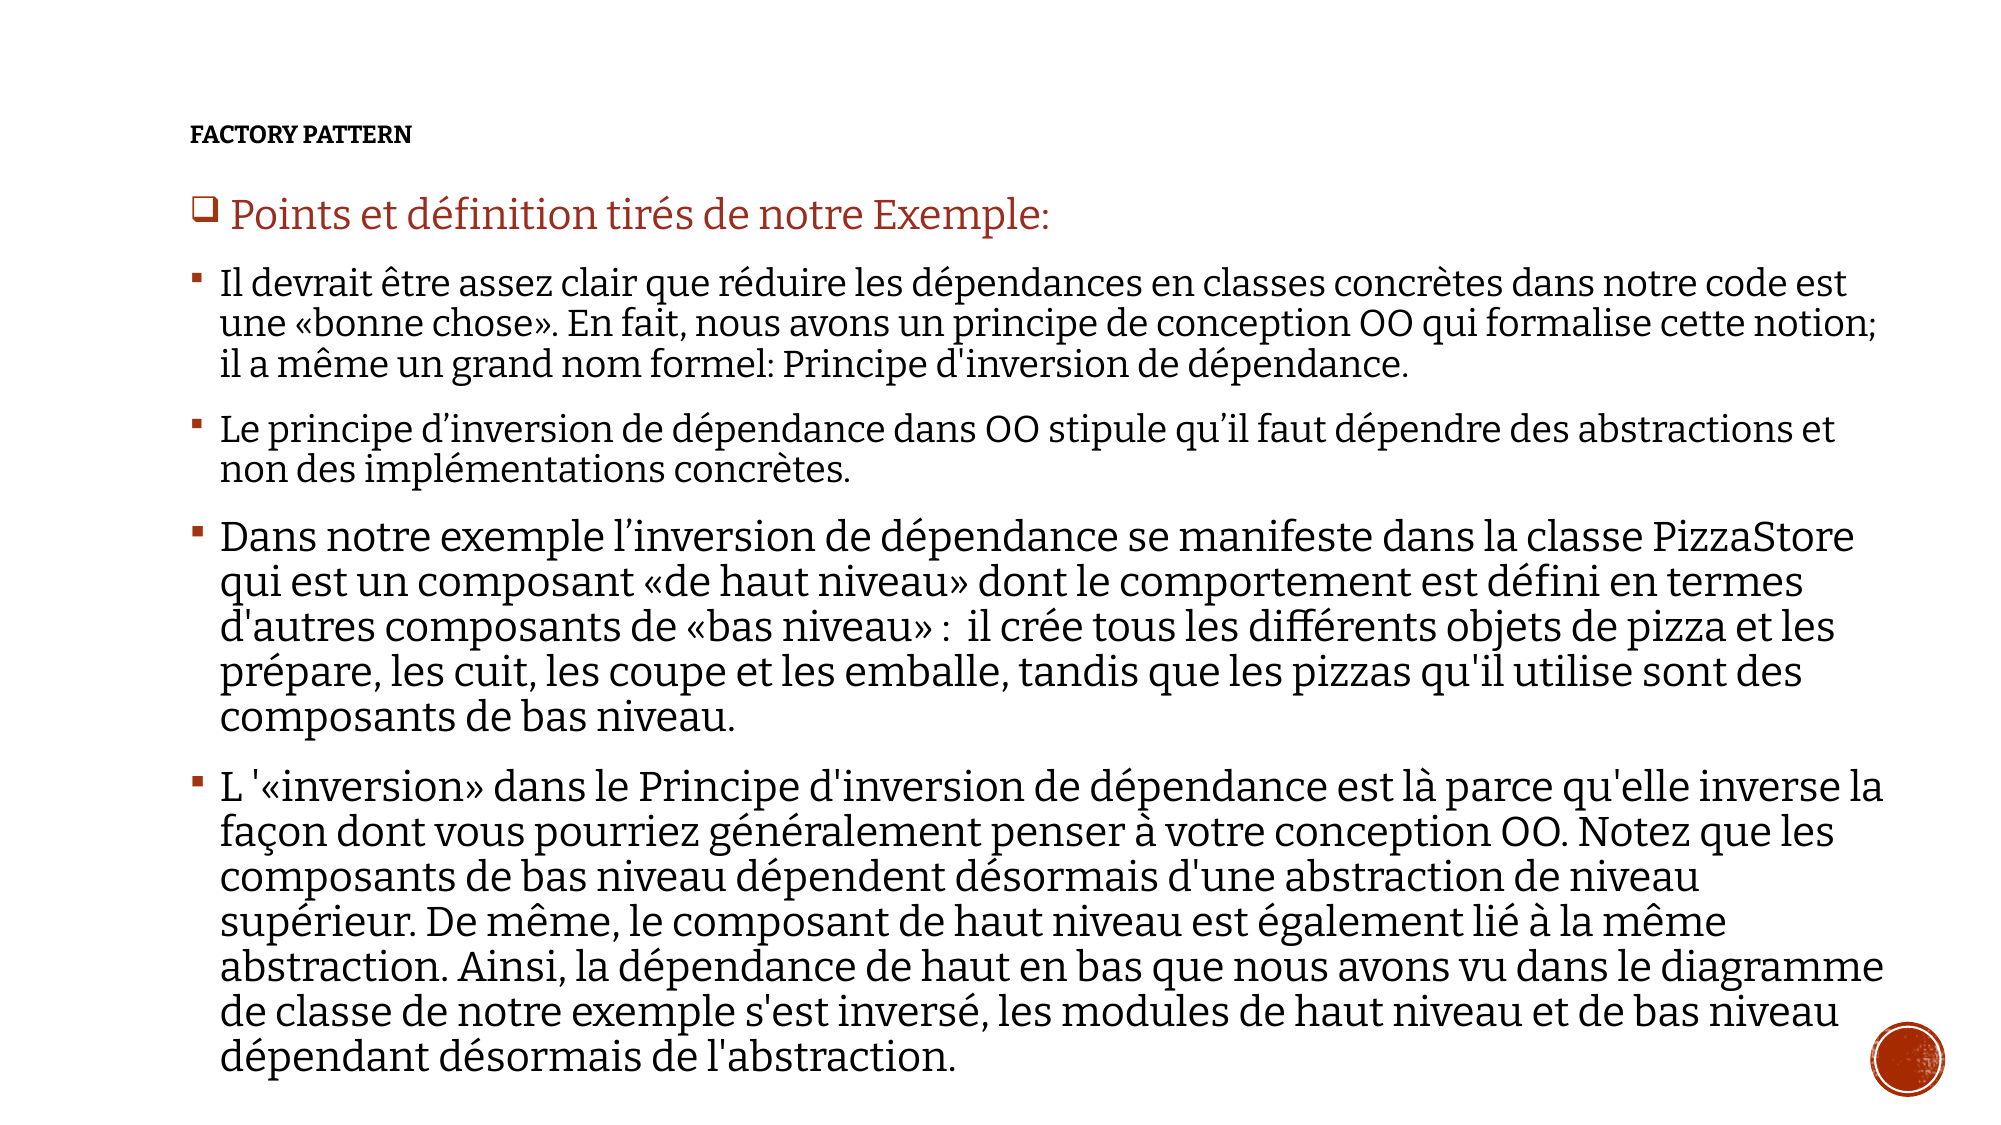

# FActory Pattern
 Points et définition tirés de notre Exemple:
Il devrait être assez clair que réduire les dépendances en classes concrètes dans notre code est une «bonne chose». En fait, nous avons un principe de conception OO qui formalise cette notion; il a même un grand nom formel: Principe d'inversion de dépendance.
Le principe d’inversion de dépendance dans OO stipule qu’il faut dépendre des abstractions et non des implémentations concrètes.
Dans notre exemple l’inversion de dépendance se manifeste dans la classe PizzaStore qui est un composant «de haut niveau» dont le comportement est défini en termes d'autres composants de «bas niveau» :  il crée tous les différents objets de pizza et les prépare, les cuit, les coupe et les emballe, tandis que les pizzas qu'il utilise sont des composants de bas niveau.
L '«inversion» dans le Principe d'inversion de dépendance est là parce qu'elle inverse la façon dont vous pourriez généralement penser à votre conception OO. Notez que les composants de bas niveau dépendent désormais d'une abstraction de niveau supérieur. De même, le composant de haut niveau est également lié à la même abstraction. Ainsi, la dépendance de haut en bas que nous avons vu dans le diagramme de classe de notre exemple s'est inversé, les modules de haut niveau et de bas niveau dépendant désormais de l'abstraction.